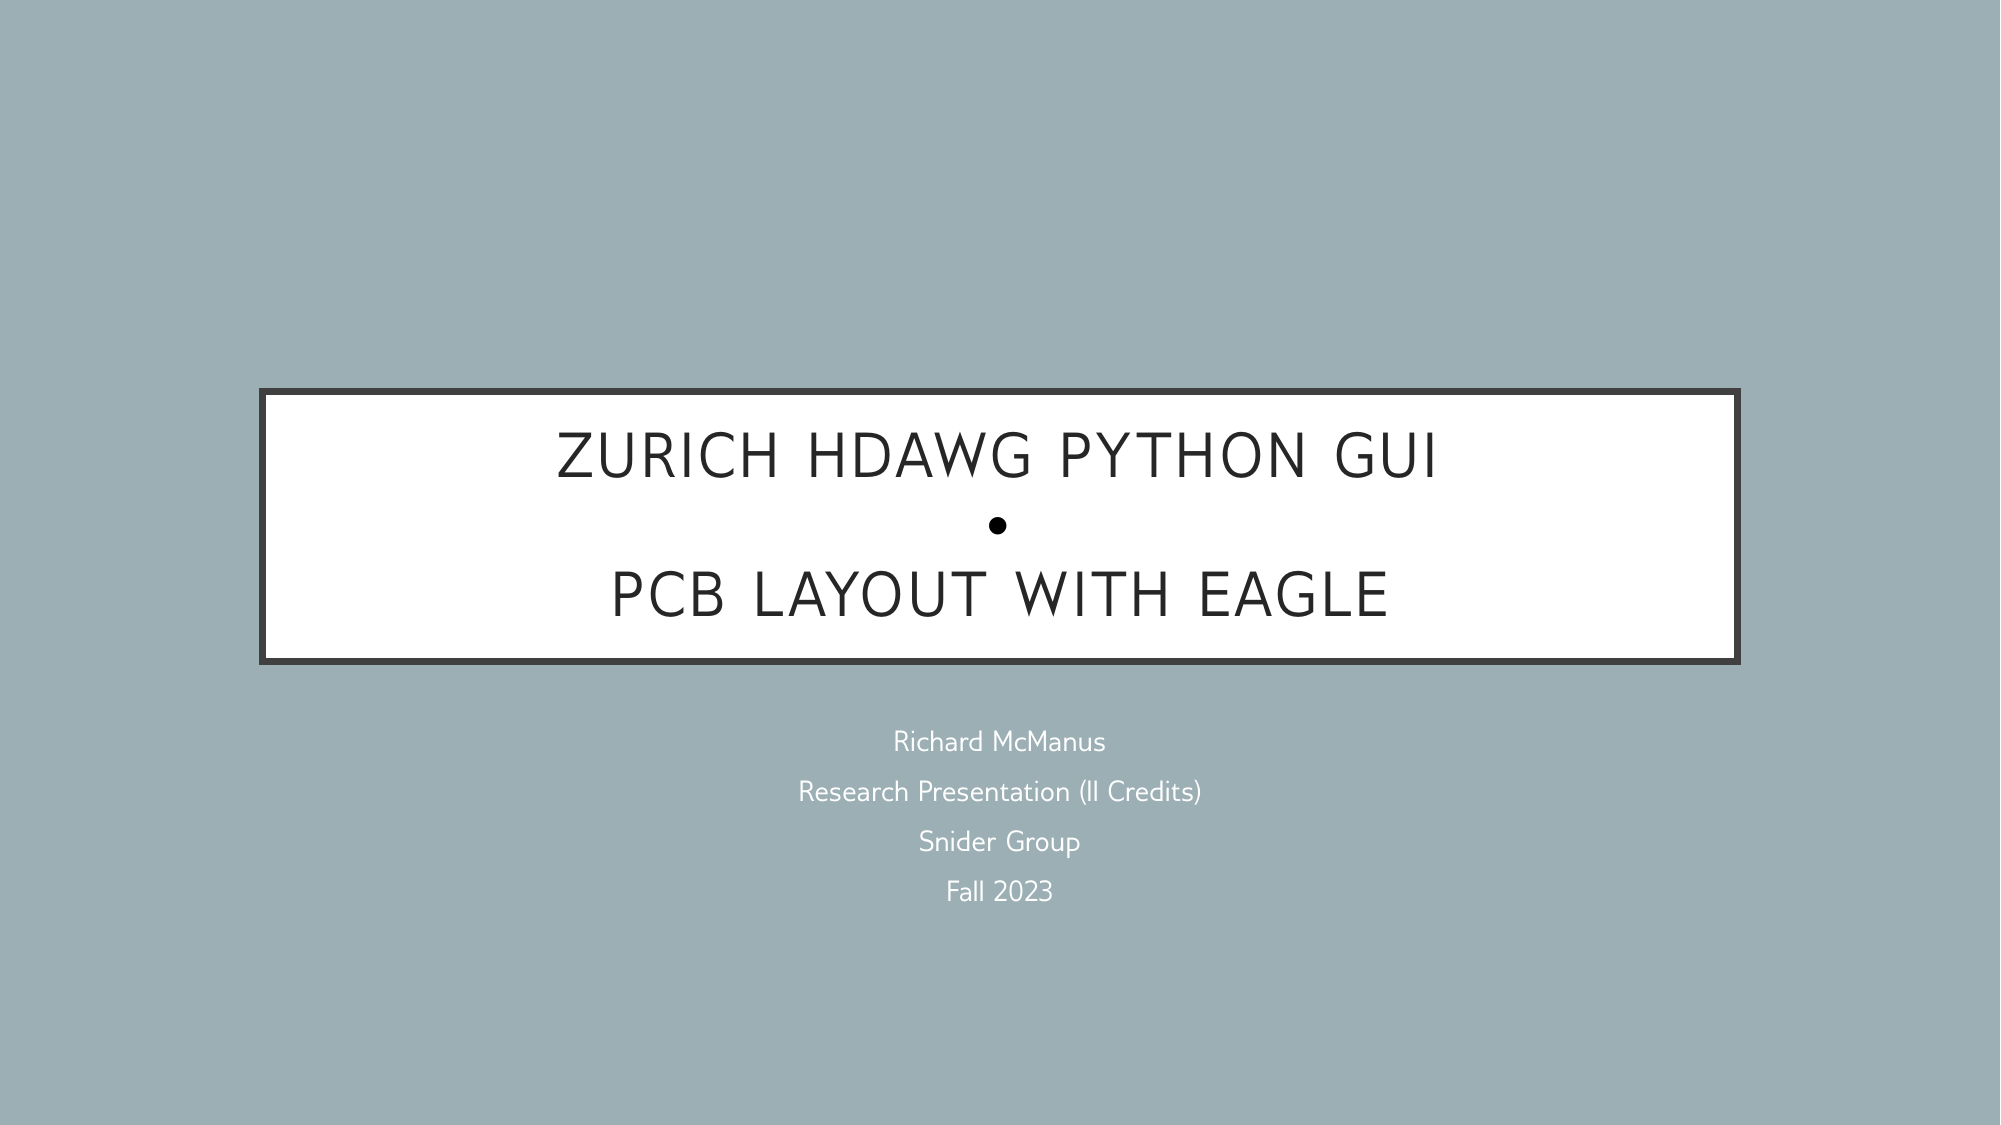

# Zurich HDAWG Python Gui • PCB Layout with Eagle
Richard McManus
Research Presentation (II Credits)
Snider Group
Fall 2023